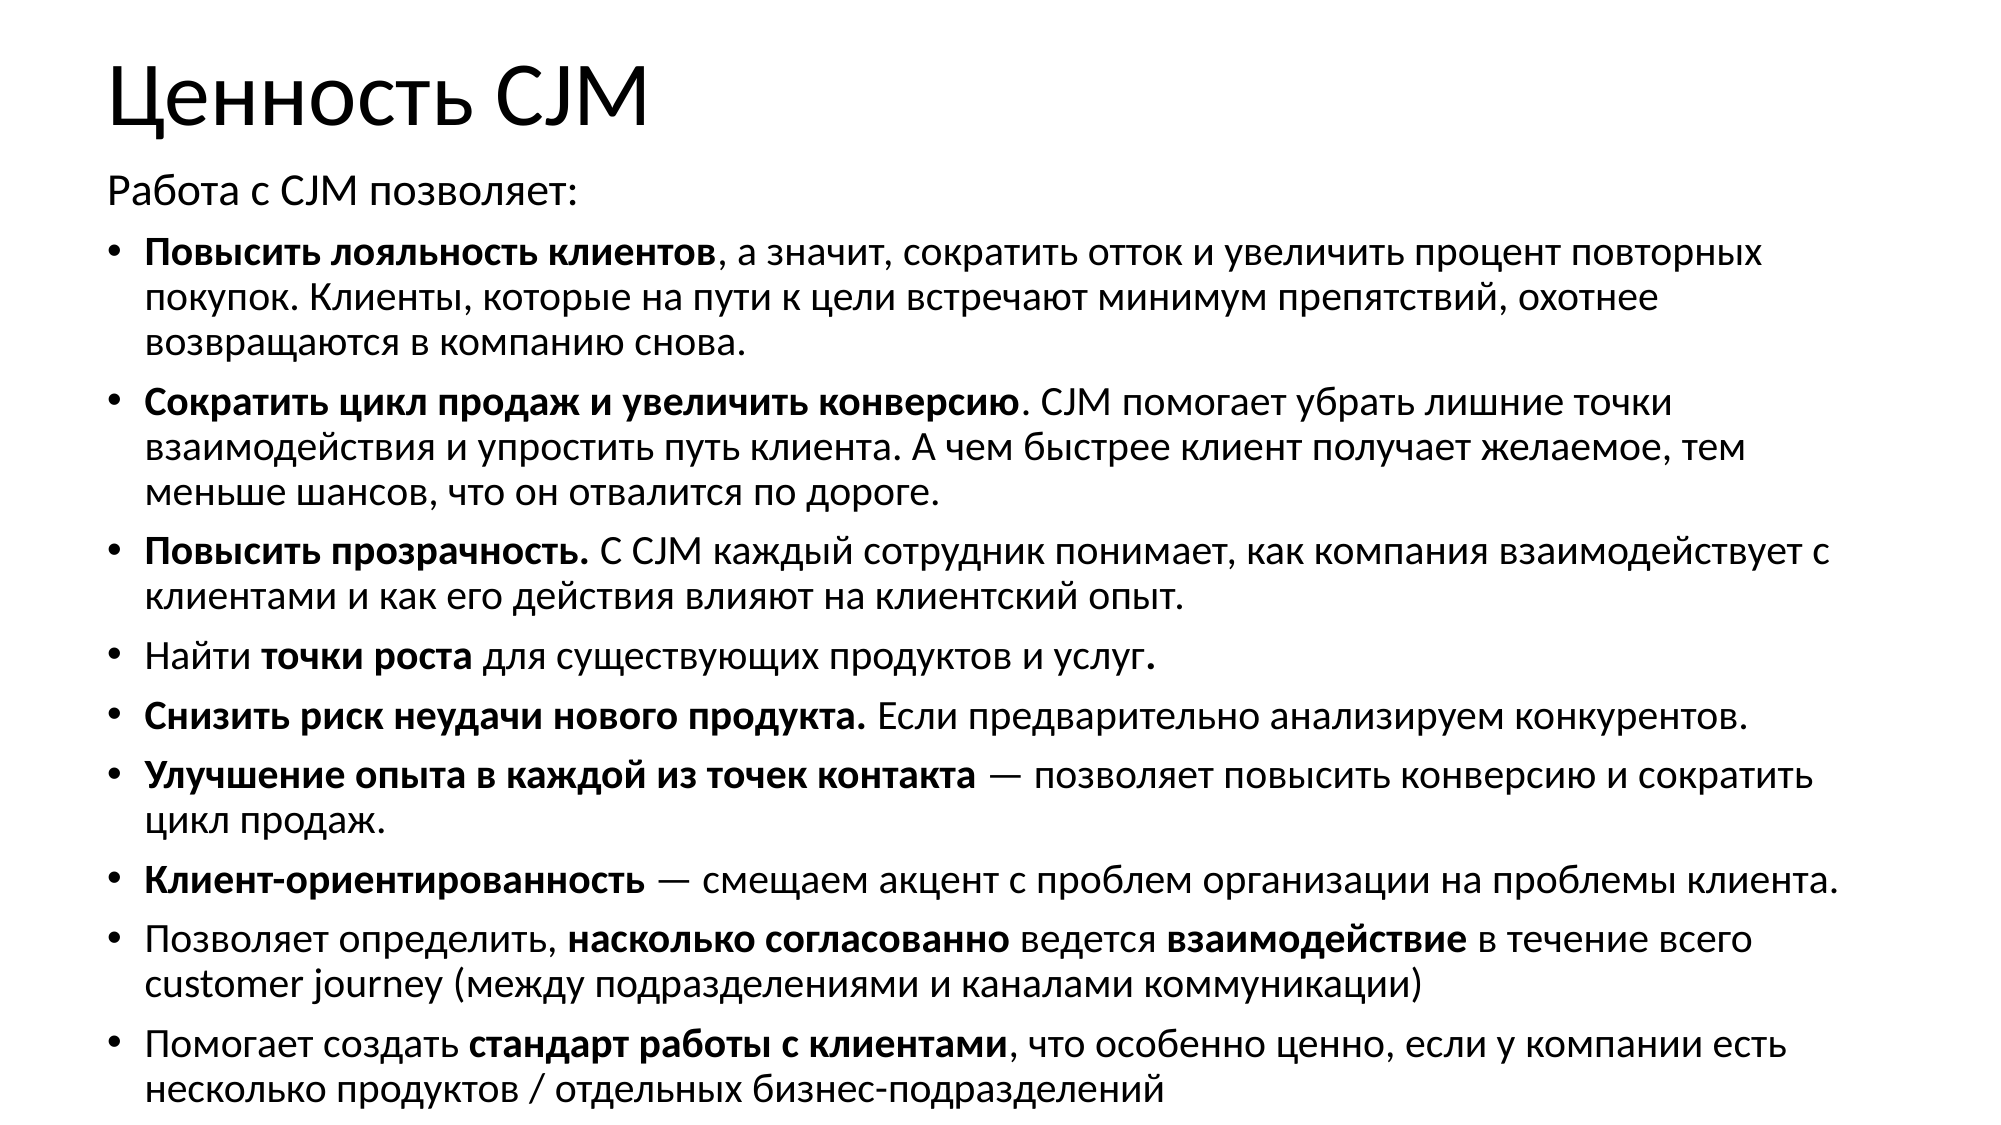

# Ценность CJM
Работа с CJM позволяет:
Повысить лояльность клиентов, а значит, сократить отток и увеличить процент повторных покупок. Клиенты, которые на пути к цели встречают минимум препятствий, охотнее возвращаются в компанию снова.
Сократить цикл продаж и увеличить конверсию. CJM помогает убрать лишние точки взаимодействия и упростить путь клиента. А чем быстрее клиент получает желаемое, тем меньше шансов, что он отвалится по дороге.
Повысить прозрачность. С CJM каждый сотрудник понимает, как компания взаимодействует с клиентами и как его действия влияют на клиентский опыт.
Найти точки роста для существующих продуктов и услуг.
Снизить риск неудачи нового продукта. Если предварительно анализируем конкурентов.
Улучшение опыта в каждой из точек контакта — позволяет повысить конверсию и сократить цикл продаж.
Клиент-ориентированность — смещаем акцент с проблем организации на проблемы клиента.
Позволяет определить, насколько согласованно ведется взаимодействие в течение всего customer journey (между подразделениями и каналами коммуникации)
Помогает создать стандарт работы с клиентами, что особенно ценно, если у компании есть несколько продуктов / отдельных бизнес-подразделений